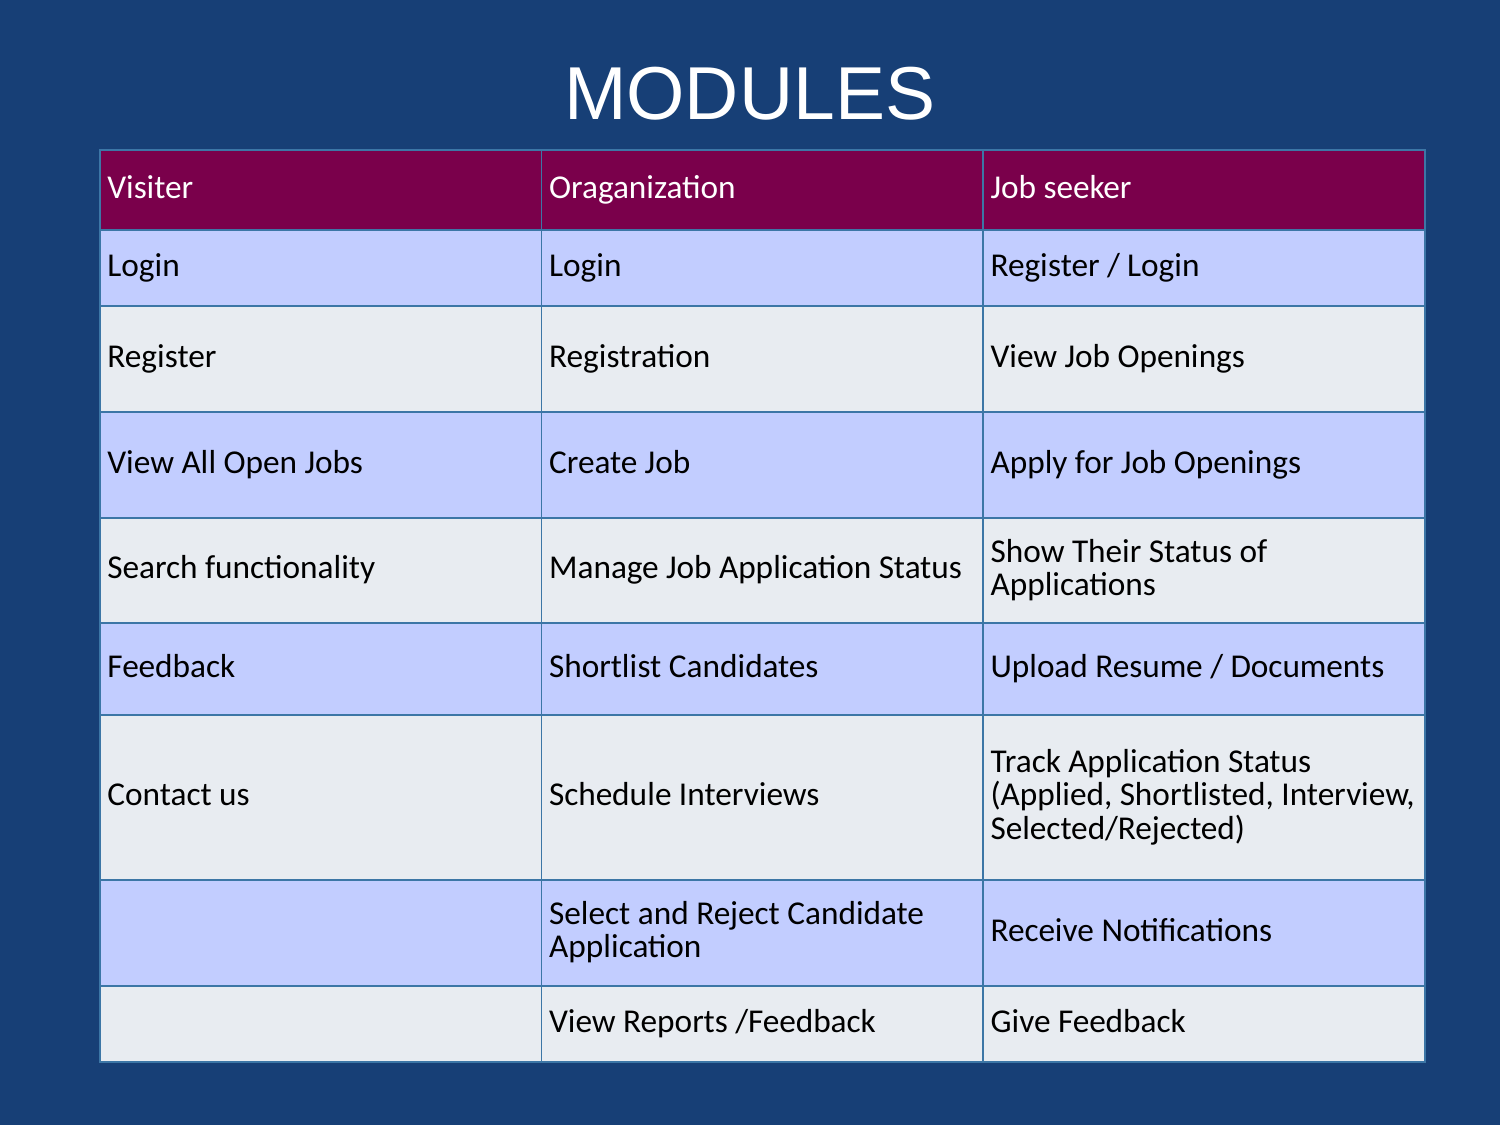

MODULES
| Visiter | Oraganization | Job seeker |
| --- | --- | --- |
| Login | Login | Register / Login |
| Register | Registration | View Job Openings |
| View All Open Jobs | Create Job | Apply for Job Openings |
| Search functionality | Manage Job Application Status | Show Their Status of Applications |
| Feedback | Shortlist Candidates | Upload Resume / Documents |
| Contact us | Schedule Interviews | Track Application Status (Applied, Shortlisted, Interview, Selected/Rejected) |
|  | Select and Reject Candidate Application | Receive Notifications |
|  | View Reports /Feedback | Give Feedback |